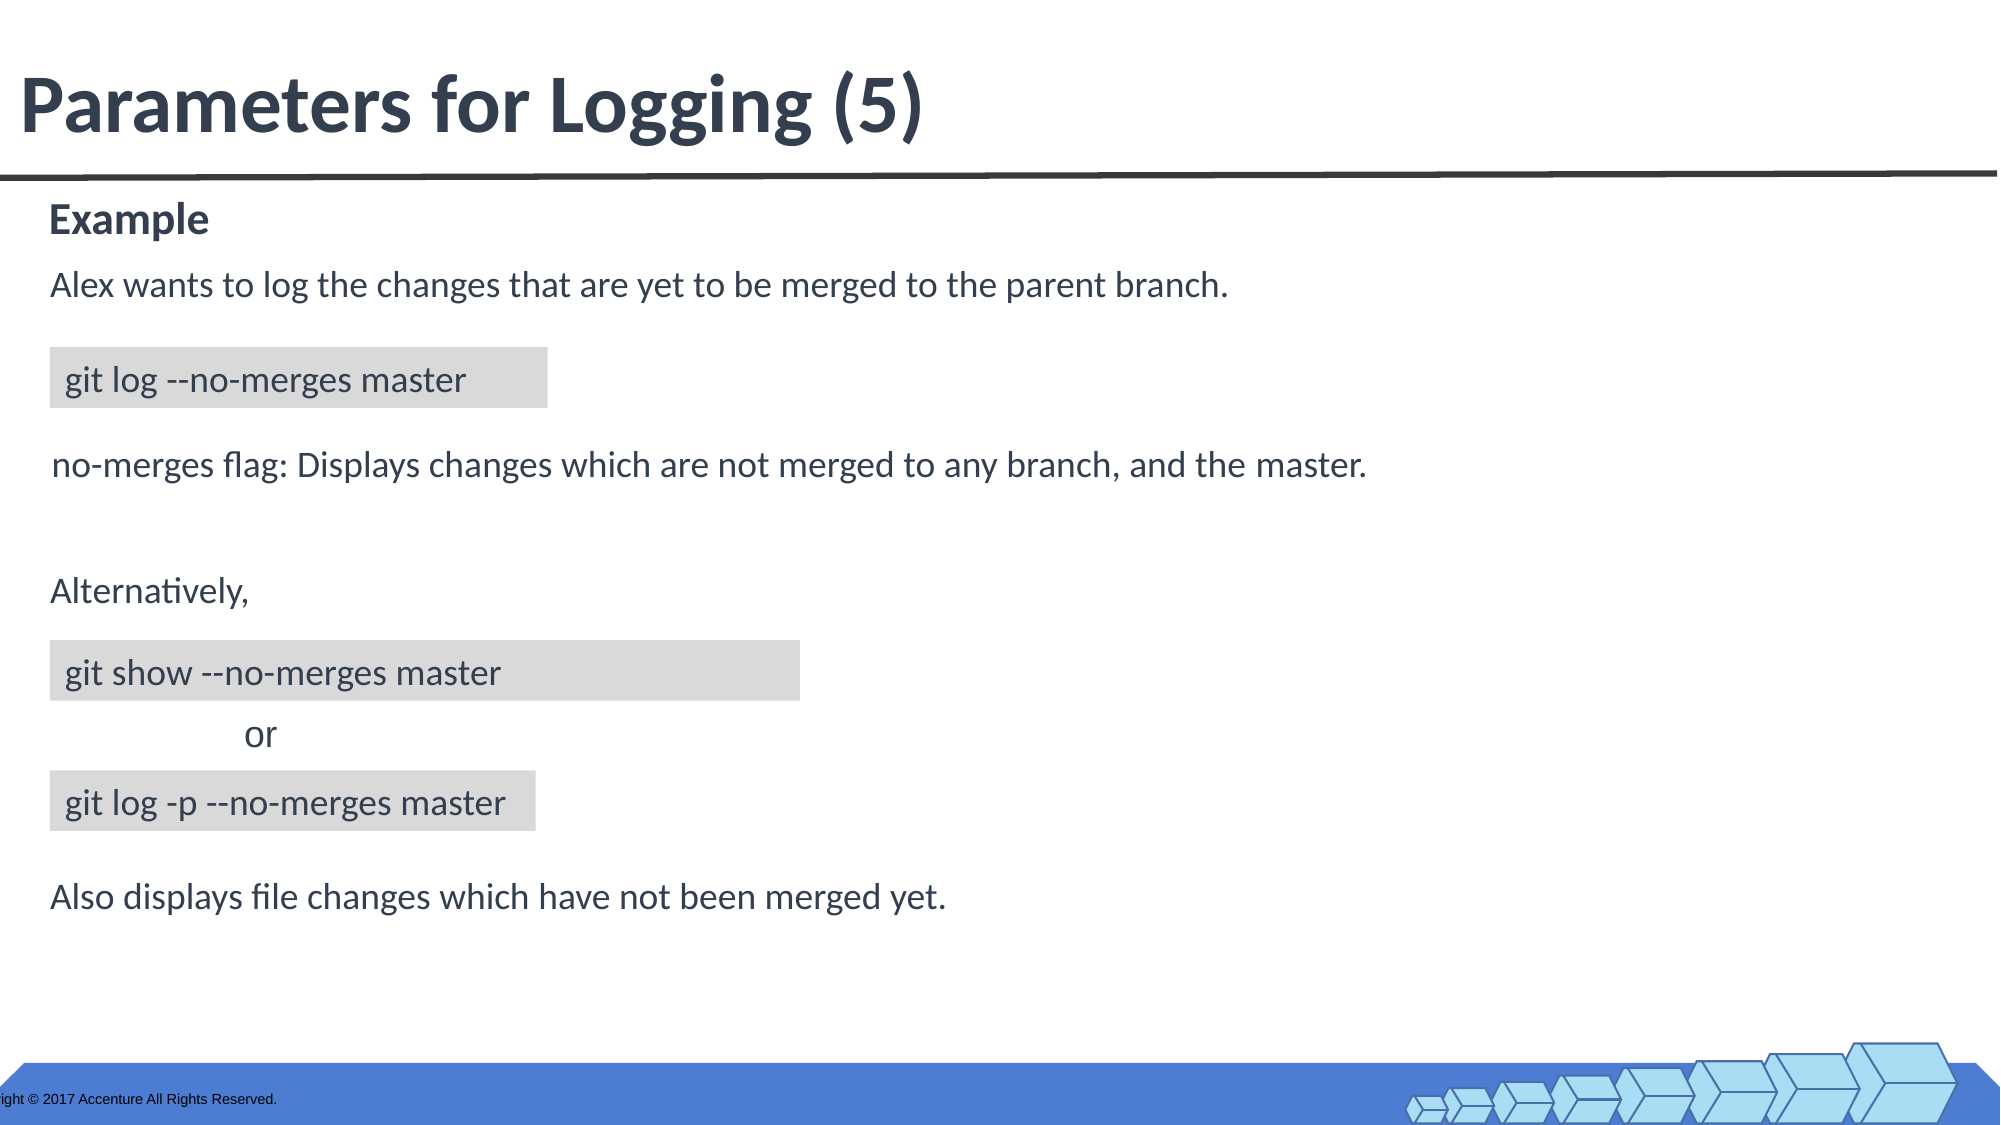

# Parameters for Logging (5)
Example
Alex wants to log the changes that are yet to be merged to the parent branch.

Alternatively,

Also displays file changes which have not been merged yet.

git log --no-merges master
no-merges flag: Displays changes which are not merged to any branch, and the master.
git show --no-merges master
or
git log -p --no-merges master